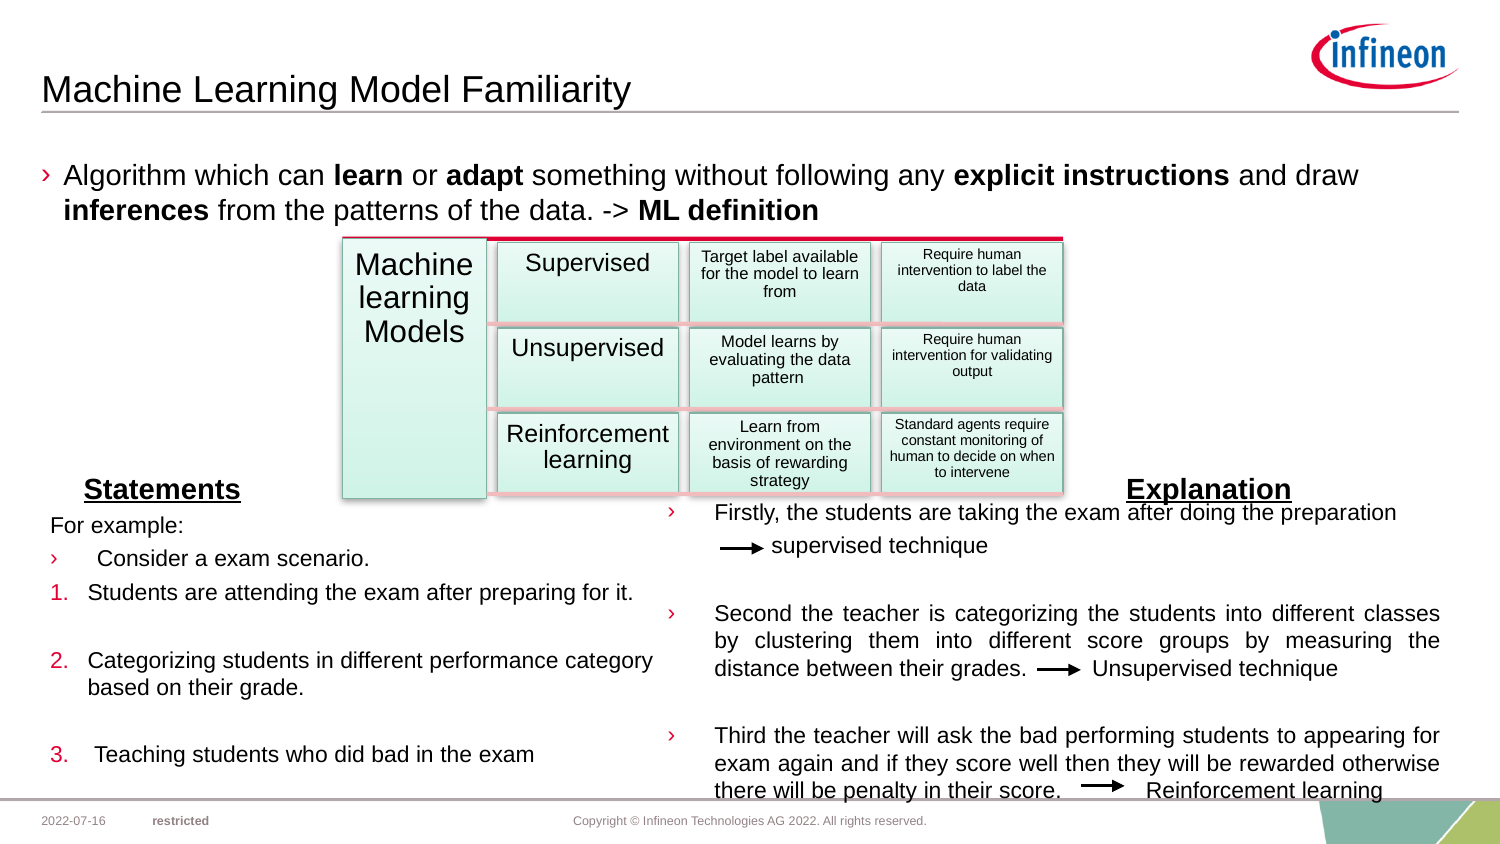

# Machine Learning Model Familiarity
Algorithm which can learn or adapt something without following any explicit instructions and draw inferences from the patterns of the data. -> ML definition

Machine learning Models
Supervised
Target label available for the model to learn from
Require human intervention to label the data
Unsupervised
Model learns by evaluating the data pattern
Require human intervention for validating output
Reinforcement learning
Learn from environment on the basis of rewarding strategy
Standard agents require constant monitoring of human to decide on when to intervene
Statements
Explanation
Firstly, the students are taking the exam after doing the preparation
                supervised technique

Second the teacher is categorizing the students into different classes by clustering them into different score groups by measuring the distance between their grades.          Unsupervised technique

Third the teacher will ask the bad performing students to appearing for exam again and if they score well then they will be rewarded otherwise there will be penalty in their score.             Reinforcement learning

For example:
Consider a exam scenario.
Students are attending the exam after preparing for it.

Categorizing students in different performance category based on their grade.

 Teaching students who did bad in the exam